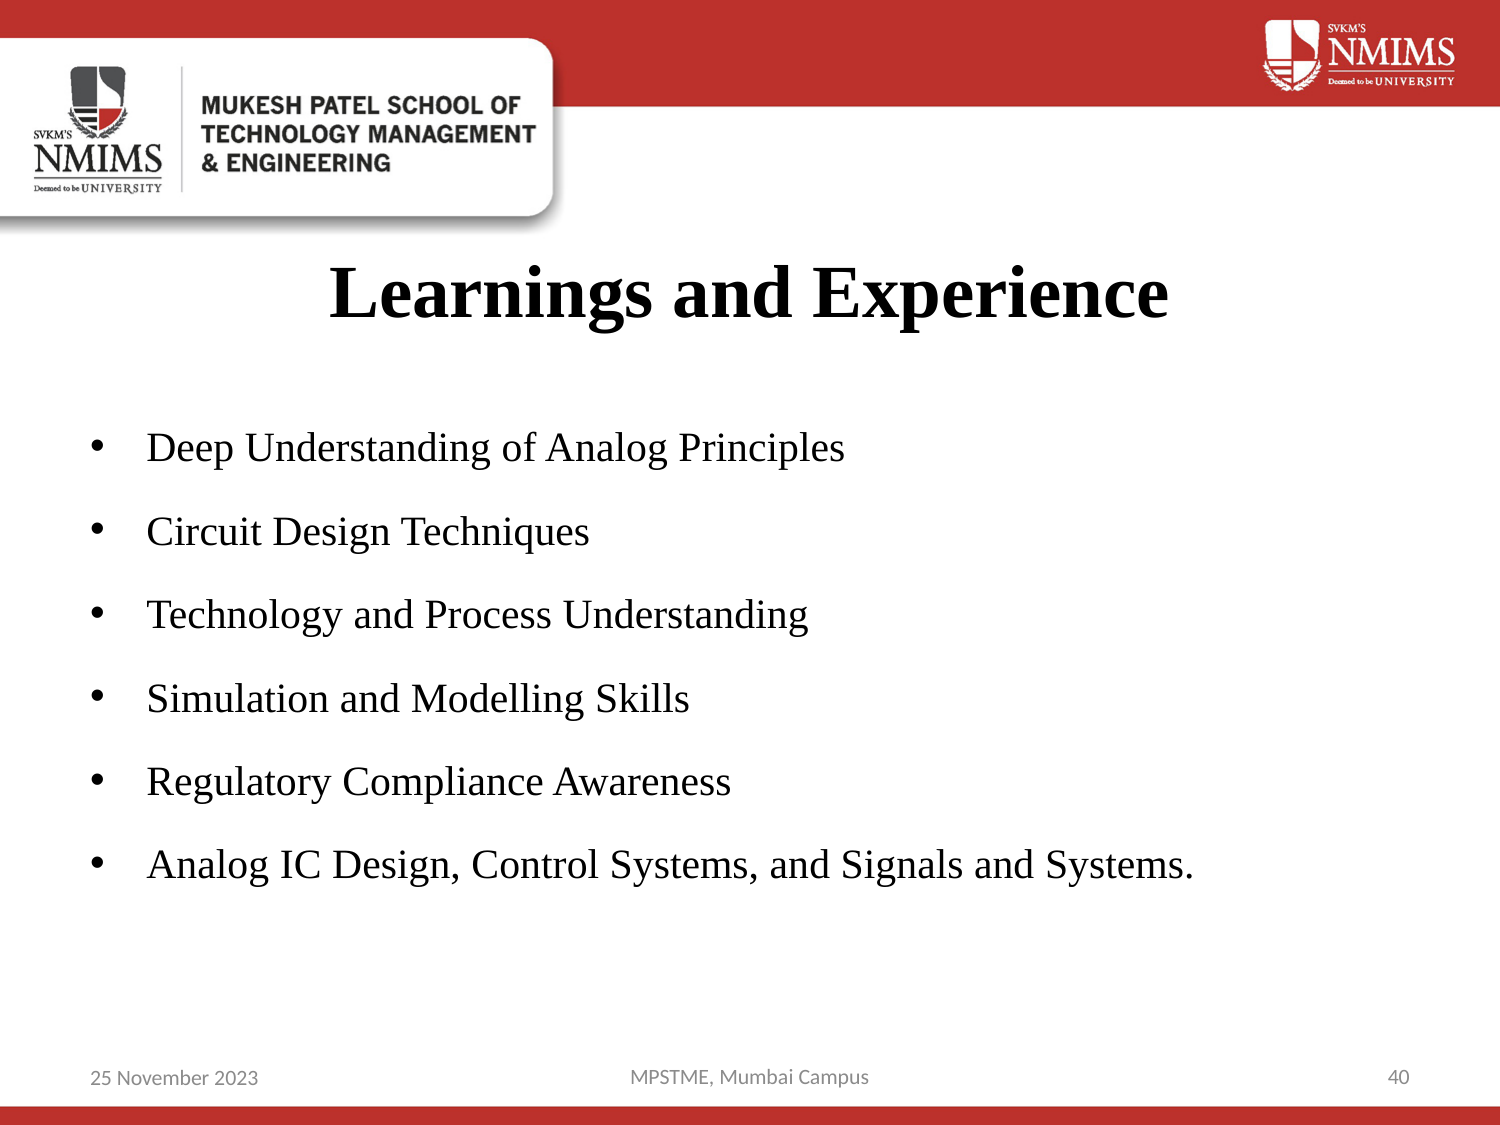

# Learnings and Experience
Deep Understanding of Analog Principles
Circuit Design Techniques
Technology and Process Understanding
Simulation and Modelling Skills
Regulatory Compliance Awareness
Analog IC Design, Control Systems, and Signals and Systems.

 MPSTME, Mumbai Campus
40
25 November 2023